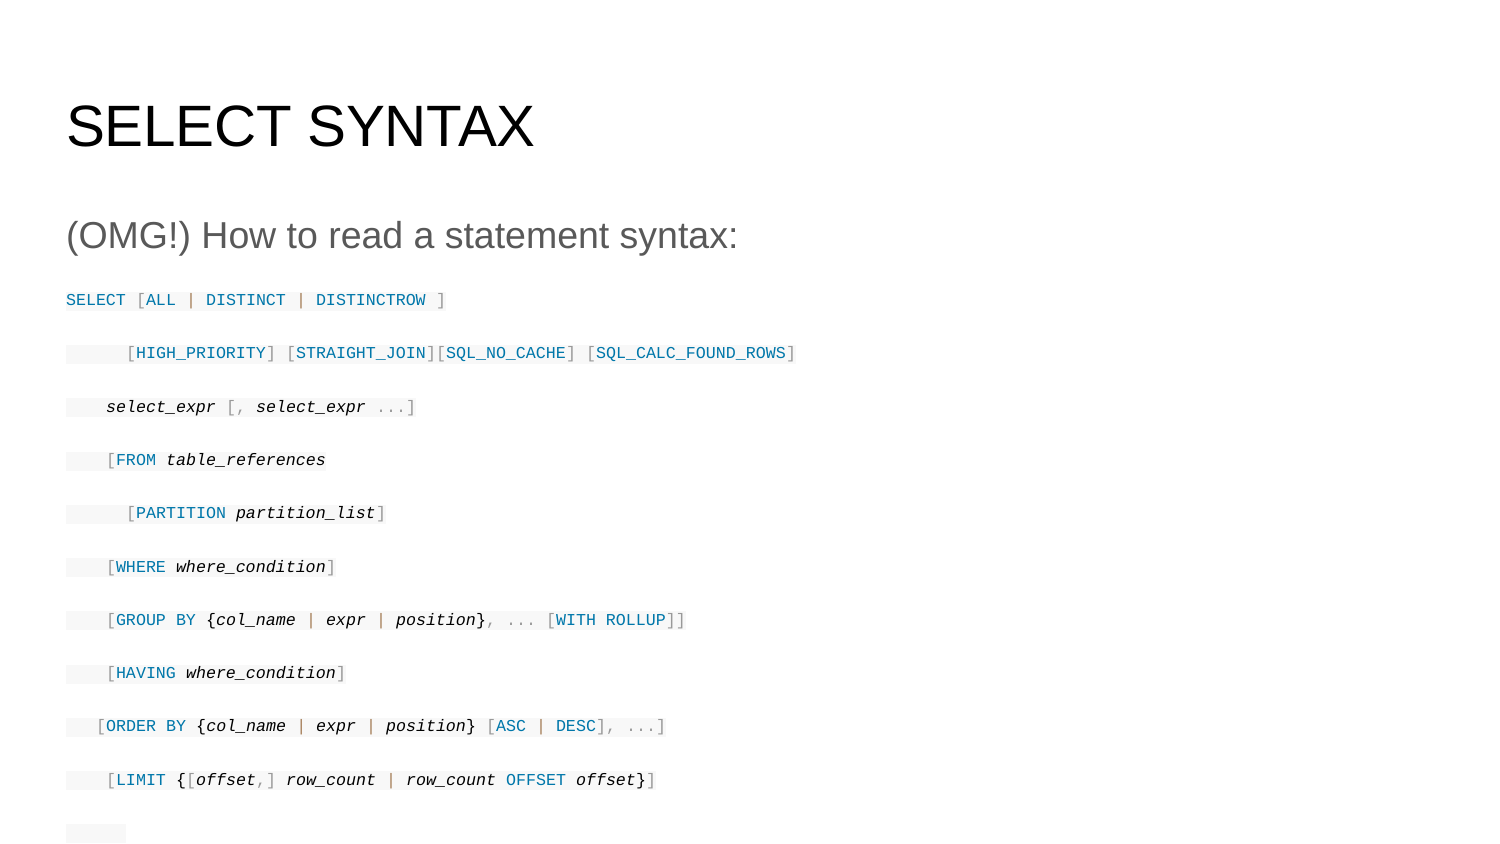

# SELECT SYNTAX

(OMG!) How to read a statement syntax:
SELECT [ALL | DISTINCT | DISTINCTROW ]
      [HIGH_PRIORITY] [STRAIGHT_JOIN][SQL_NO_CACHE] [SQL_CALC_FOUND_ROWS]
    select_expr [, select_expr ...]
    [FROM table_references
      [PARTITION partition_list]
    [WHERE where_condition]
    [GROUP BY {col_name | expr | position}, ... [WITH ROLLUP]]
    [HAVING where_condition]
   [ORDER BY {col_name | expr | position} [ASC | DESC], ...]
    [LIMIT {[offset,] row_count | row_count OFFSET offset}]